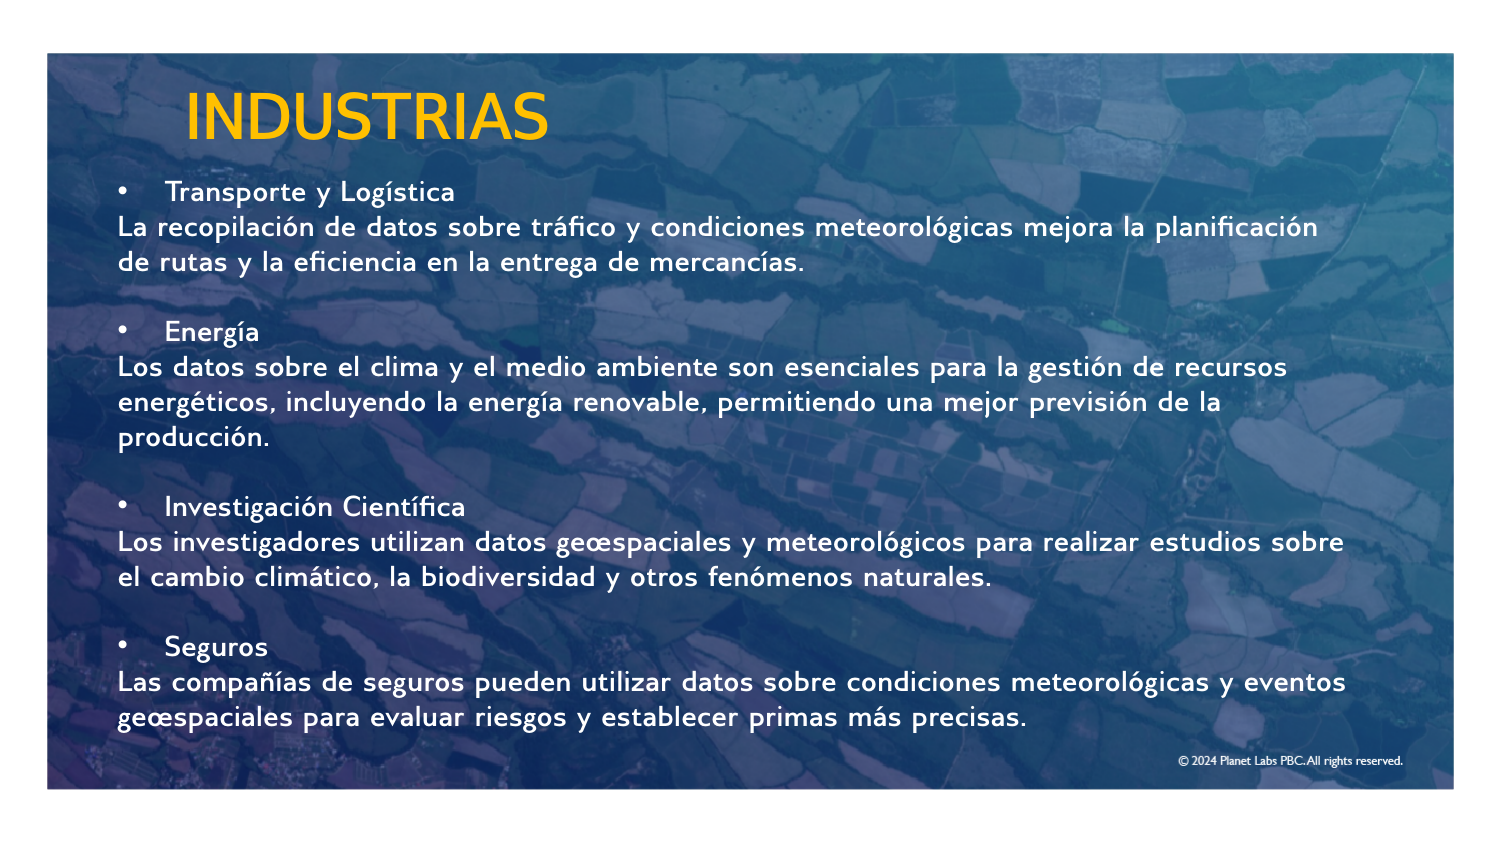

INDUSTRIAS
Transporte y Logística
La recopilación de datos sobre tráfico y condiciones meteorológicas mejora la planificación de rutas y la eficiencia en la entrega de mercancías.

Energía
Los datos sobre el clima y el medio ambiente son esenciales para la gestión de recursos energéticos, incluyendo la energía renovable, permitiendo una mejor previsión de la producción.

Investigación Científica
Los investigadores utilizan datos geoespaciales y meteorológicos para realizar estudios sobre el cambio climático, la biodiversidad y otros fenómenos naturales.

Seguros
Las compañías de seguros pueden utilizar datos sobre condiciones meteorológicas y eventos geoespaciales para evaluar riesgos y establecer primas más precisas.